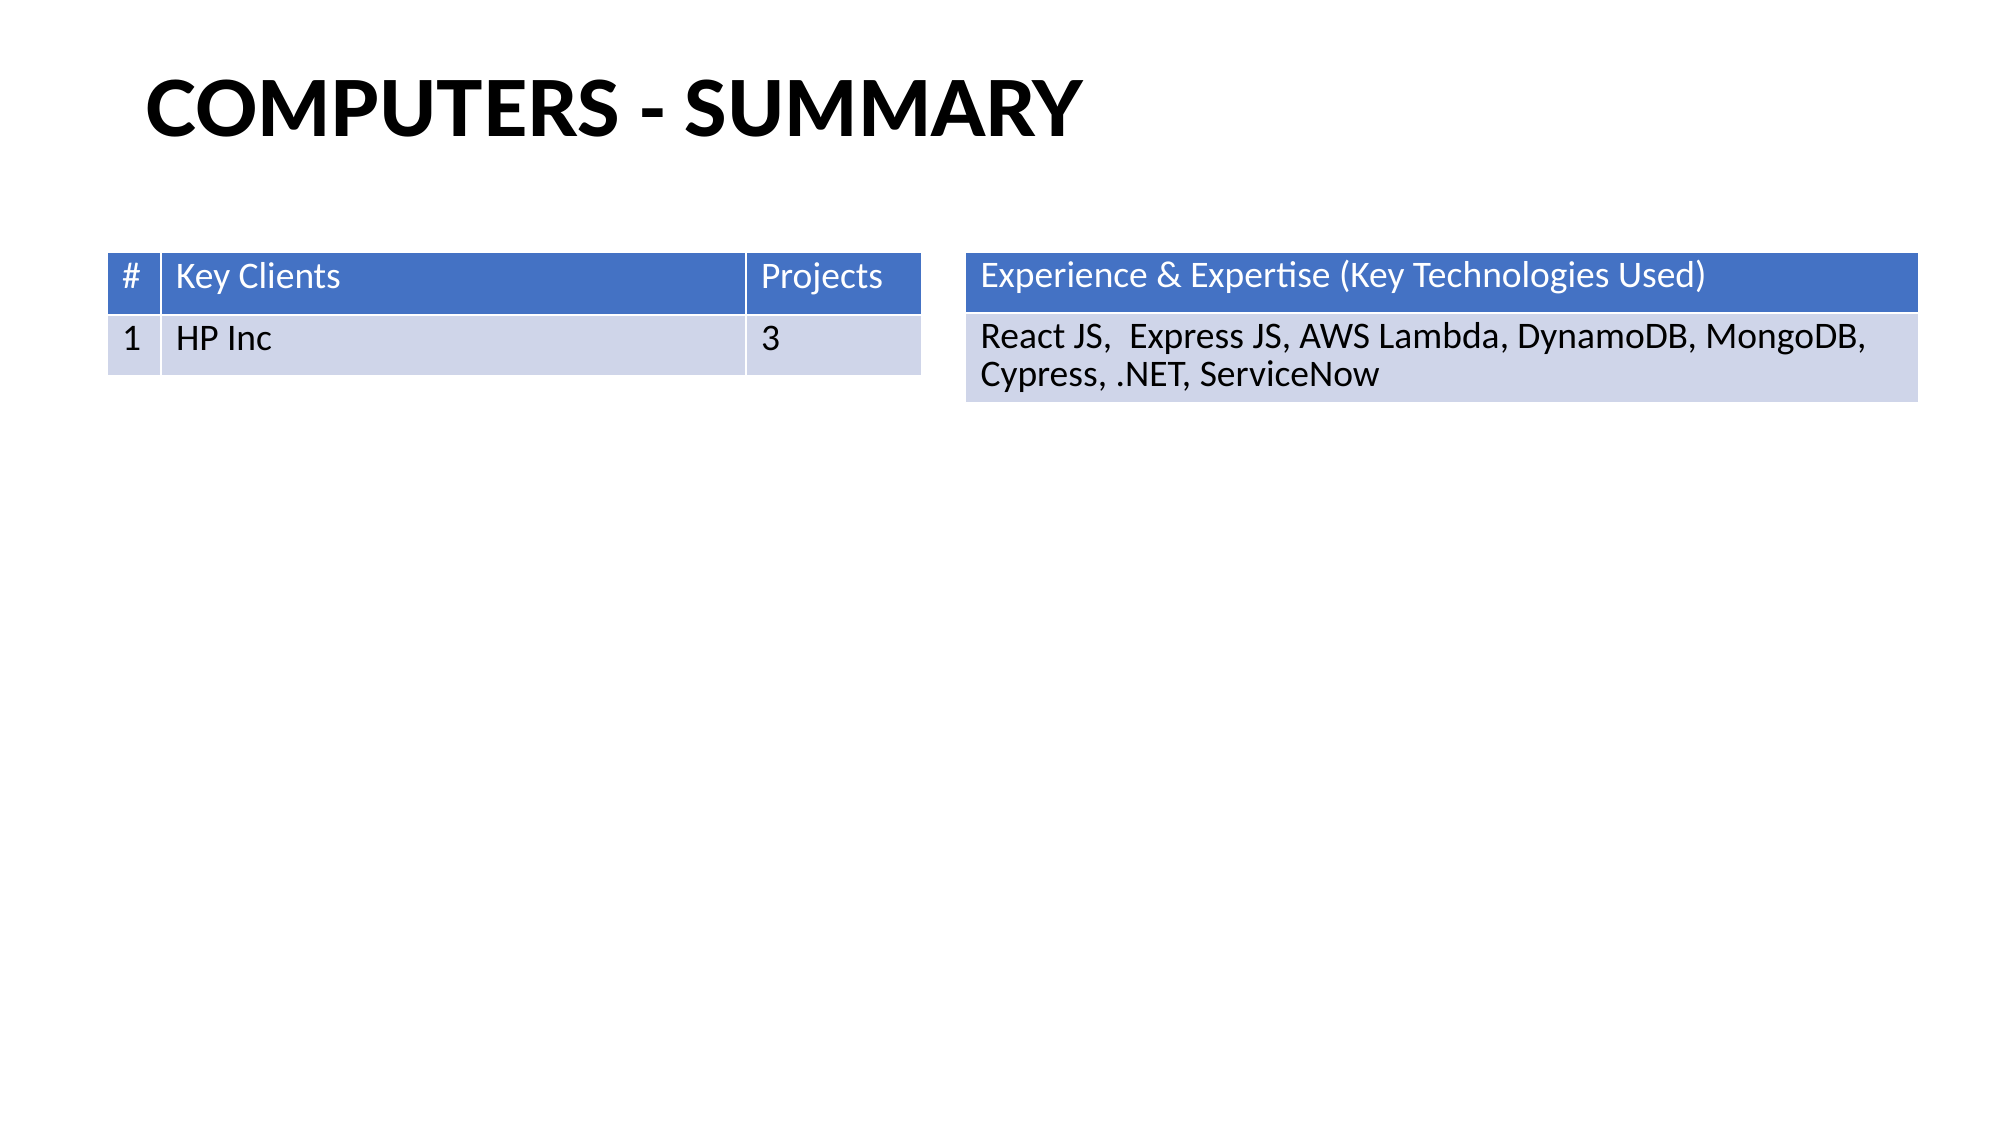

# COMPUTERS - SUMMARY
| Experience & Expertise (Key Technologies Used) |
| --- |
| React JS,  Express JS, AWS Lambda, DynamoDB, MongoDB, Cypress, .NET, ServiceNow |
| # | Key Clients | Projects |
| --- | --- | --- |
| 1 | HP Inc | 3 |